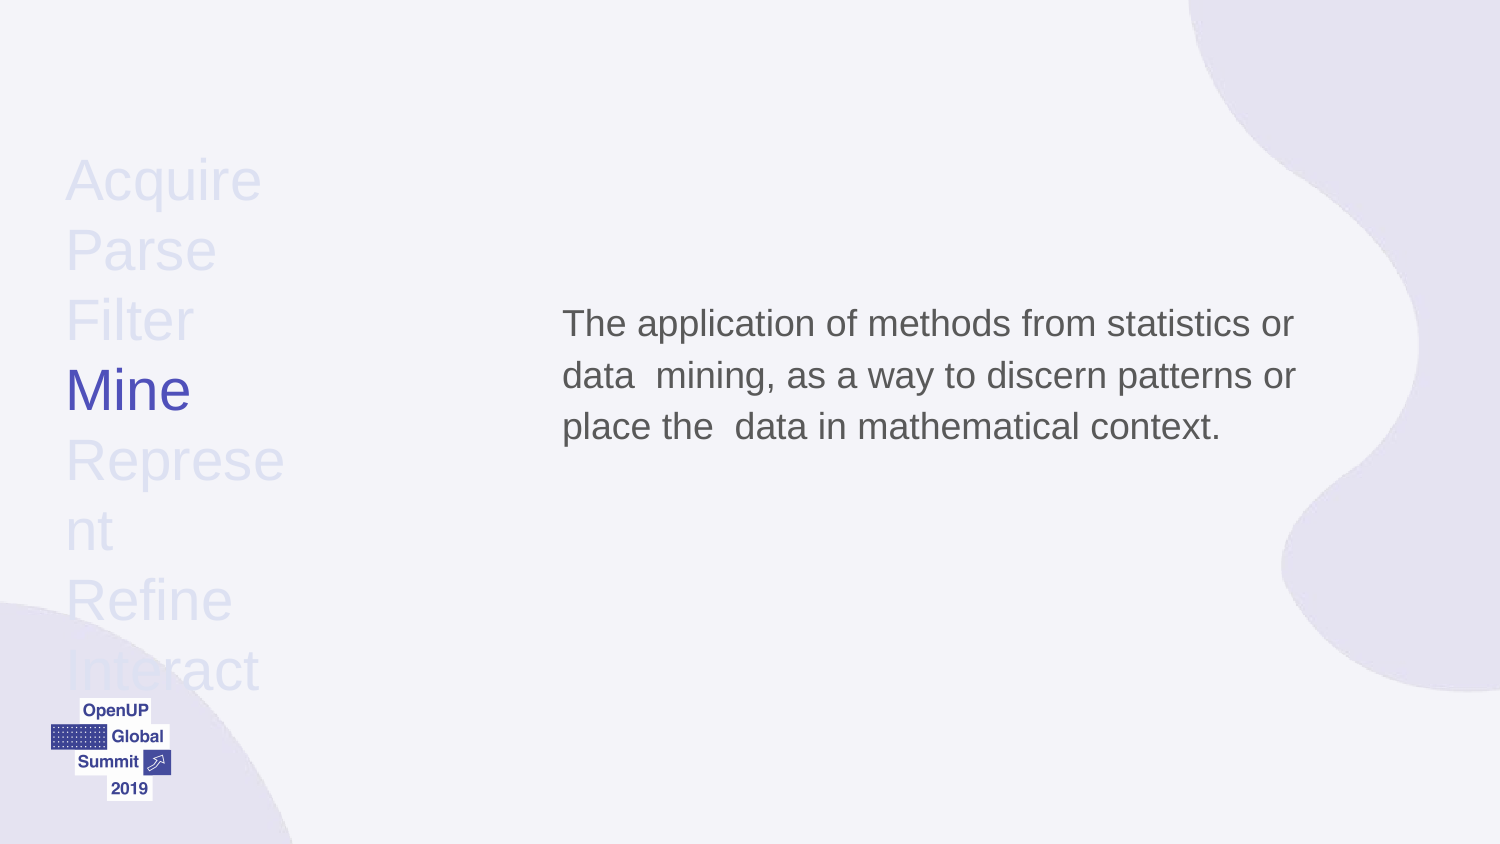

Acquire  Parse  Filter  Mine  Represent  Refine  Interact
# The application of methods from statistics or data  mining, as a way to discern patterns or place the  data in mathematical context.